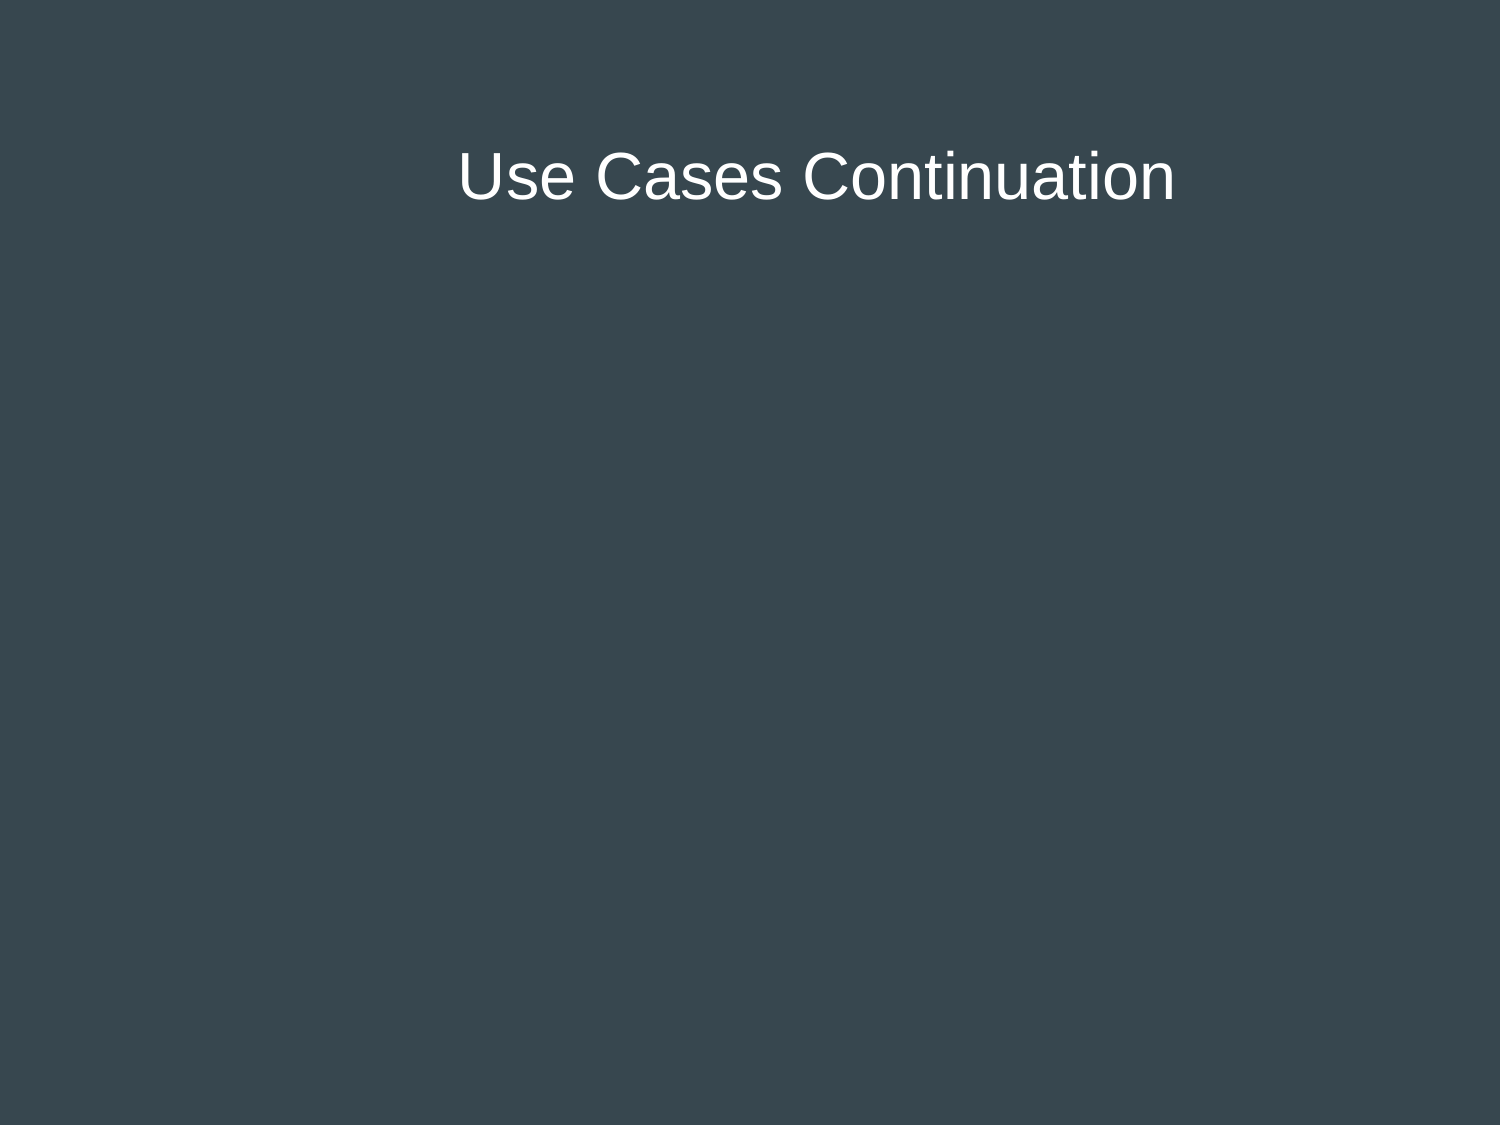

Use Cases Continuation
| Case 6: Player vs. player | User selects game mode to play against another player. |
| --- | --- |
| Case 7: Player vs. AI | Choose to play the game against another player or against the AI. |
| Case 8: Difficulty level. | Adjust the AI difficulty level. |
| Case 9: Select stone color. | Choose the color for the two players. |
| Case 10: Select first player. | Choose which color will go first. |